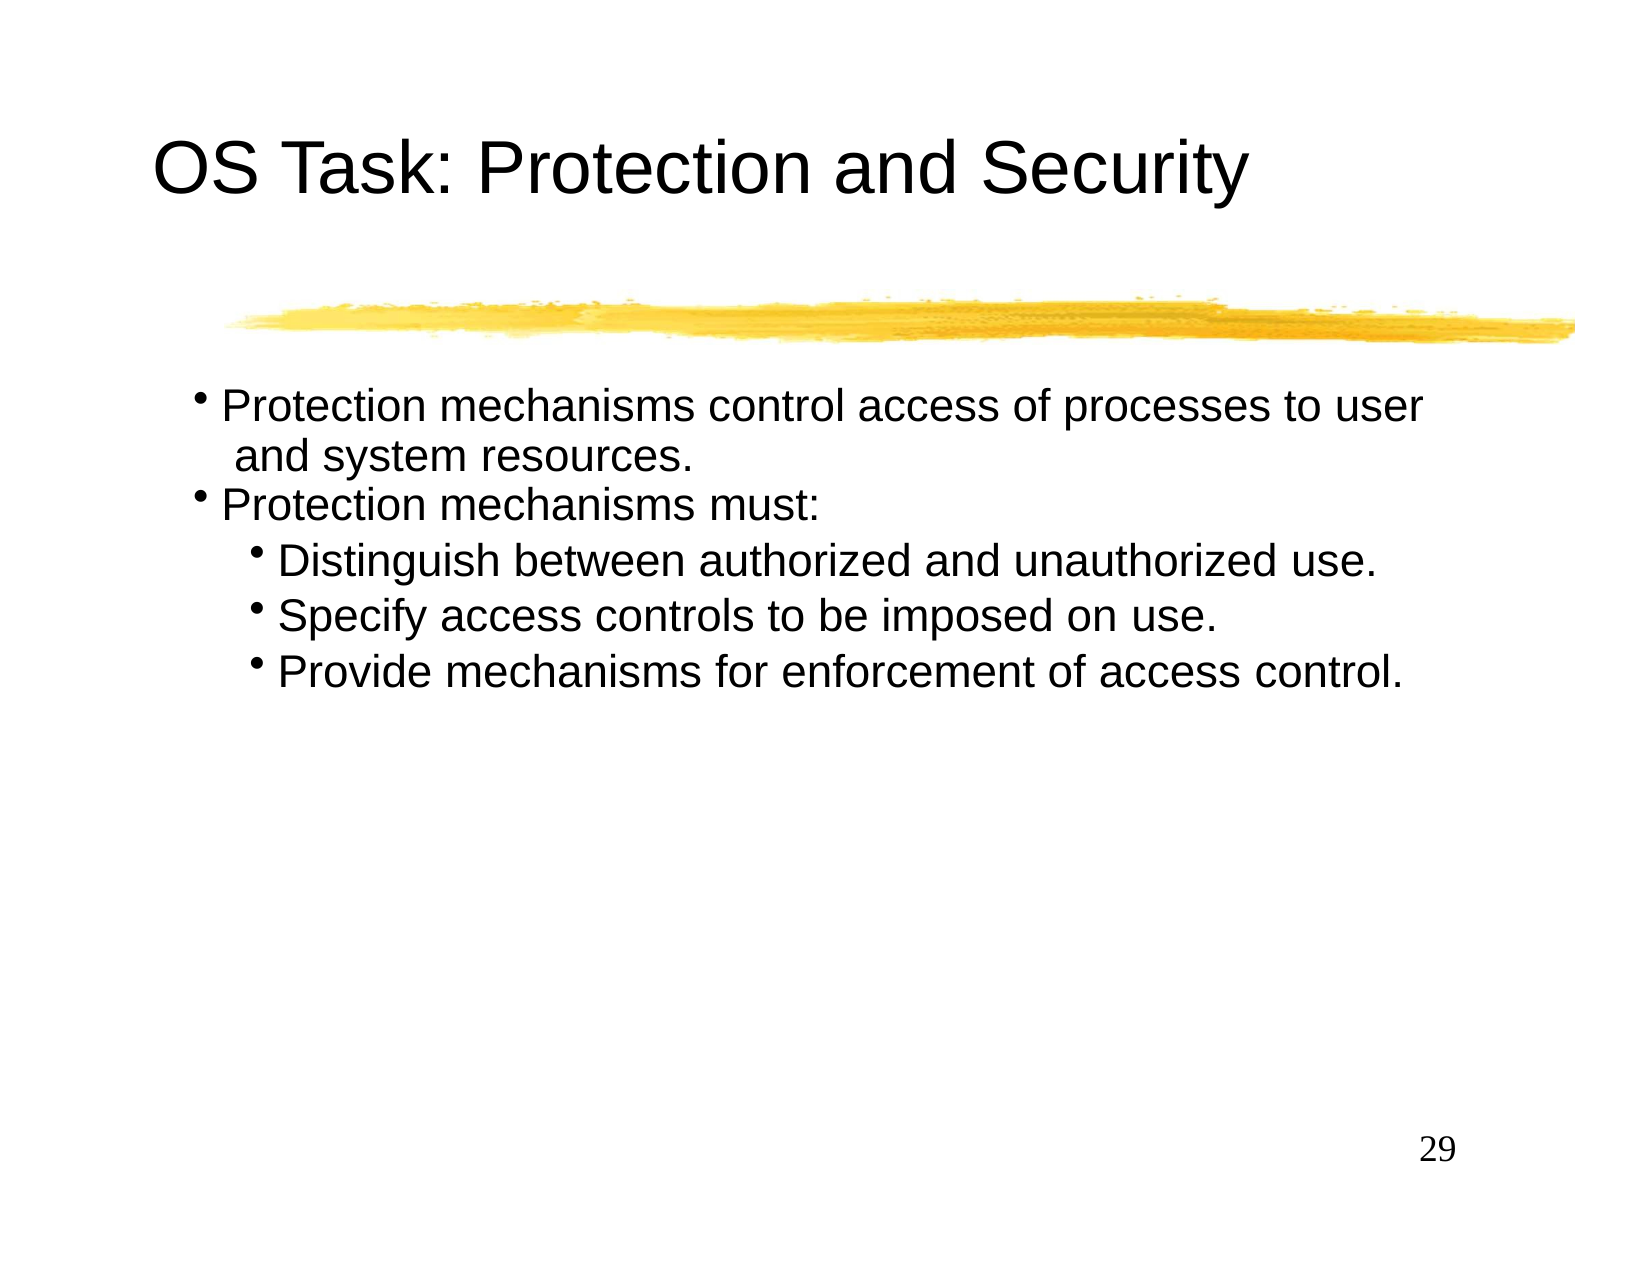

# OS Task: Protection and Security
Protection mechanisms control access of processes to user  and system resources.
Protection mechanisms must:
Distinguish between authorized and unauthorized use.
Specify access controls to be imposed on use.
Provide mechanisms for enforcement of access control.
29